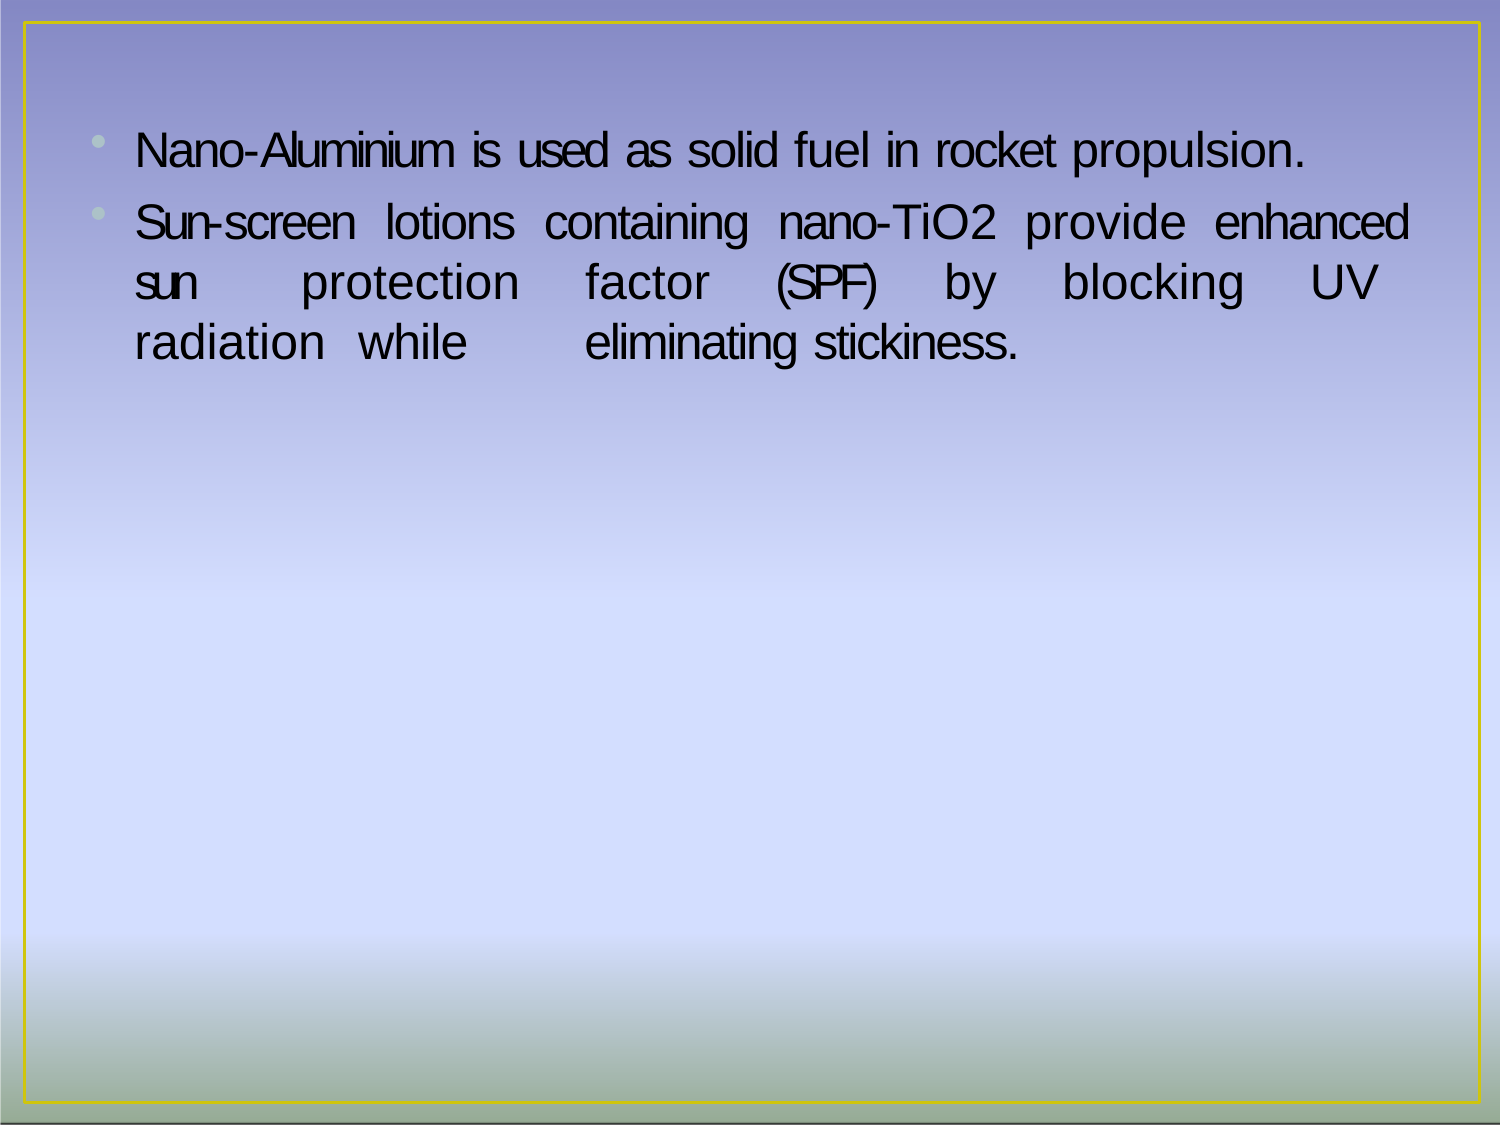

Nano-Aluminium is used as solid fuel in rocket propulsion.
Sun-screen lotions containing nano-TiO2 provide enhanced sun 	protection  factor  (SPF)  by  blocking  UV  radiation  while 	eliminating stickiness.